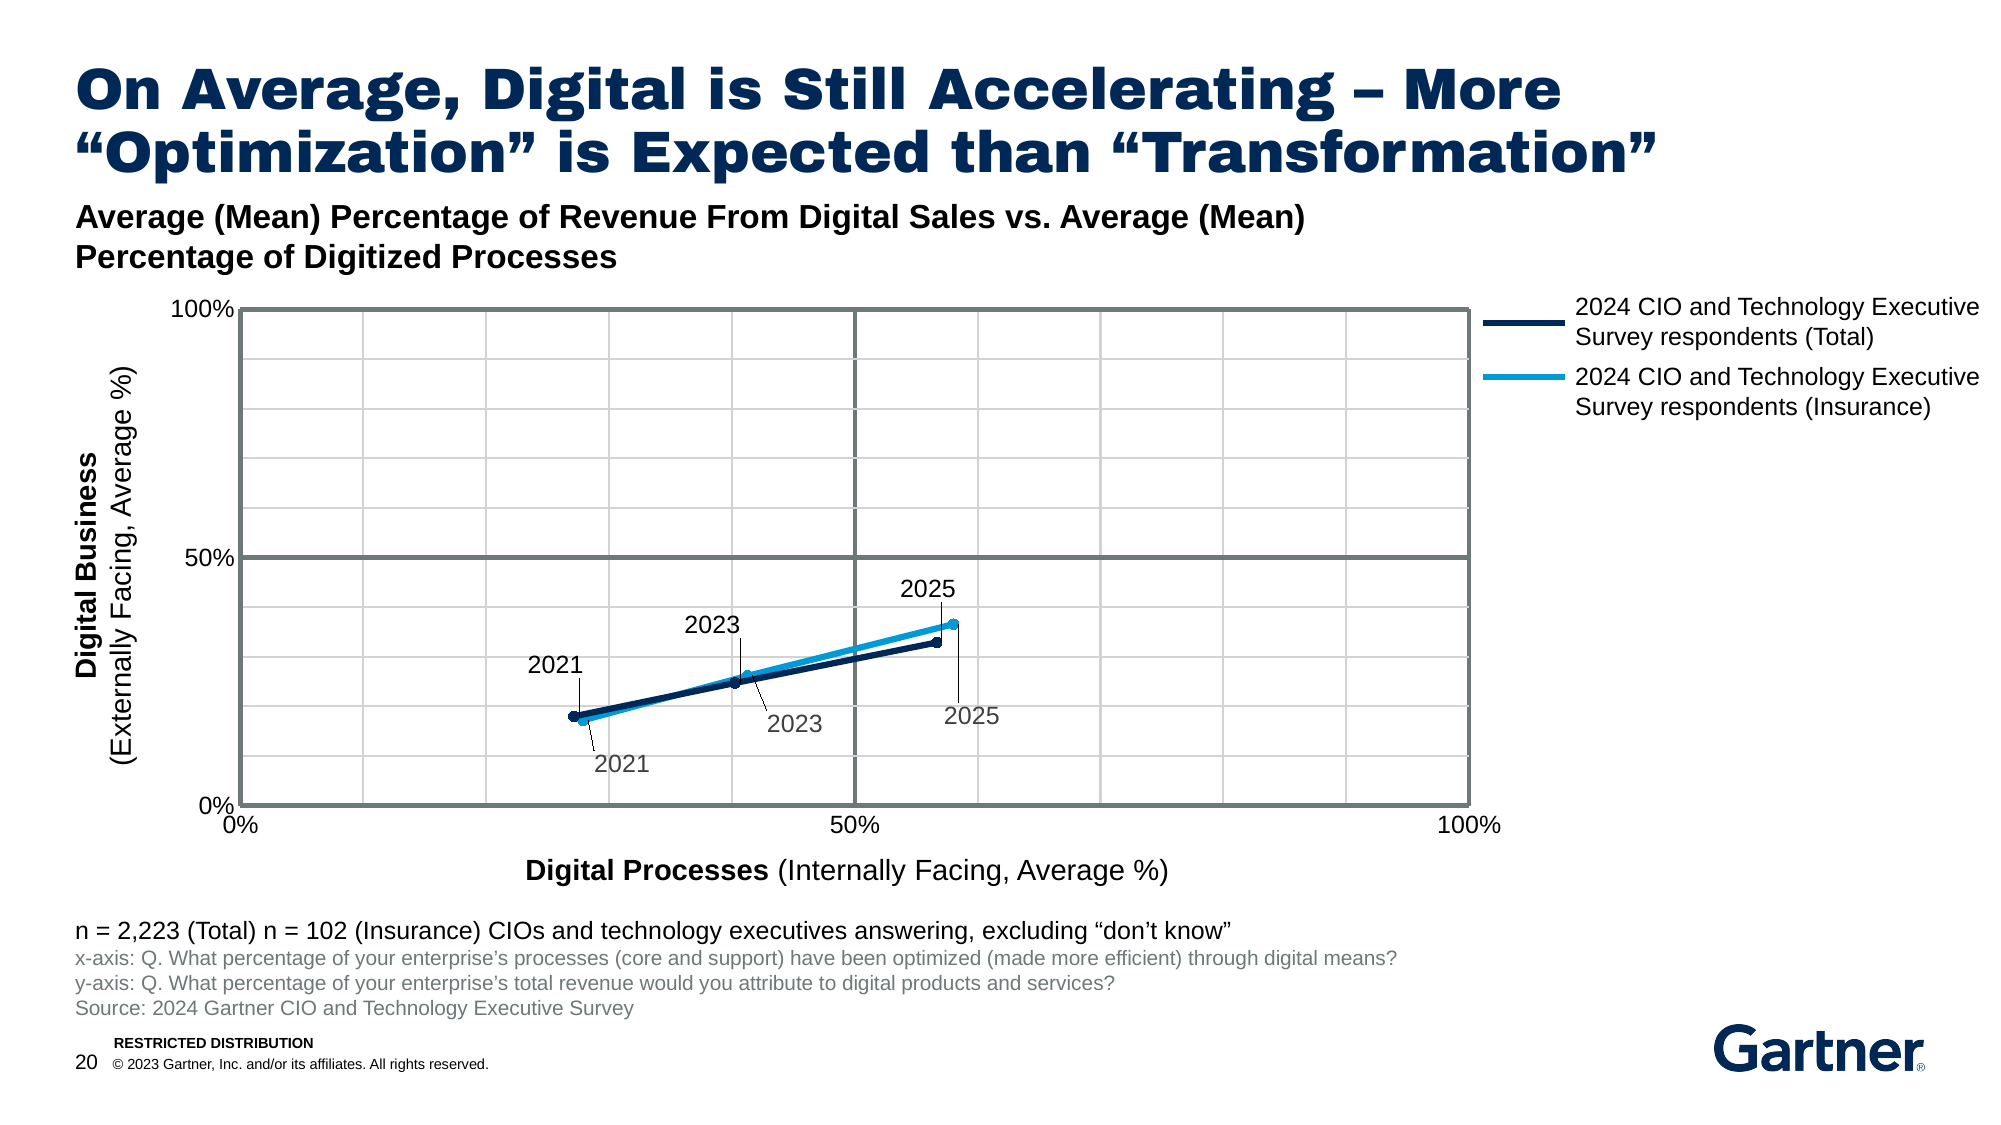

# On Average, Digital is Still Accelerating – More “Optimization” is Expected than “Transformation”
Average (Mean) Percentage of Revenue From Digital Sales vs. Average (Mean) Percentage of Digitized Processes

### Chart

| Category | Y-Values (P04) | Column3 |
|---|---|---|
2024 CIO and Technology Executive Survey respondents (Total)
2024 CIO and Technology Executive Survey respondents (Insurance)
Digital Business
(Externally Facing, Average %)
Digital Processes (Internally Facing, Average %)
n = 2,223 (Total) n = 102 (Insurance) CIOs and technology executives answering, excluding “don’t know”
x-axis: Q. What percentage of your enterprise’s processes (core and support) have been optimized (made more efficient) through digital means?
y-axis: Q. What percentage of your enterprise’s total revenue would you attribute to digital products and services?
Source: 2024 Gartner CIO and Technology Executive Survey